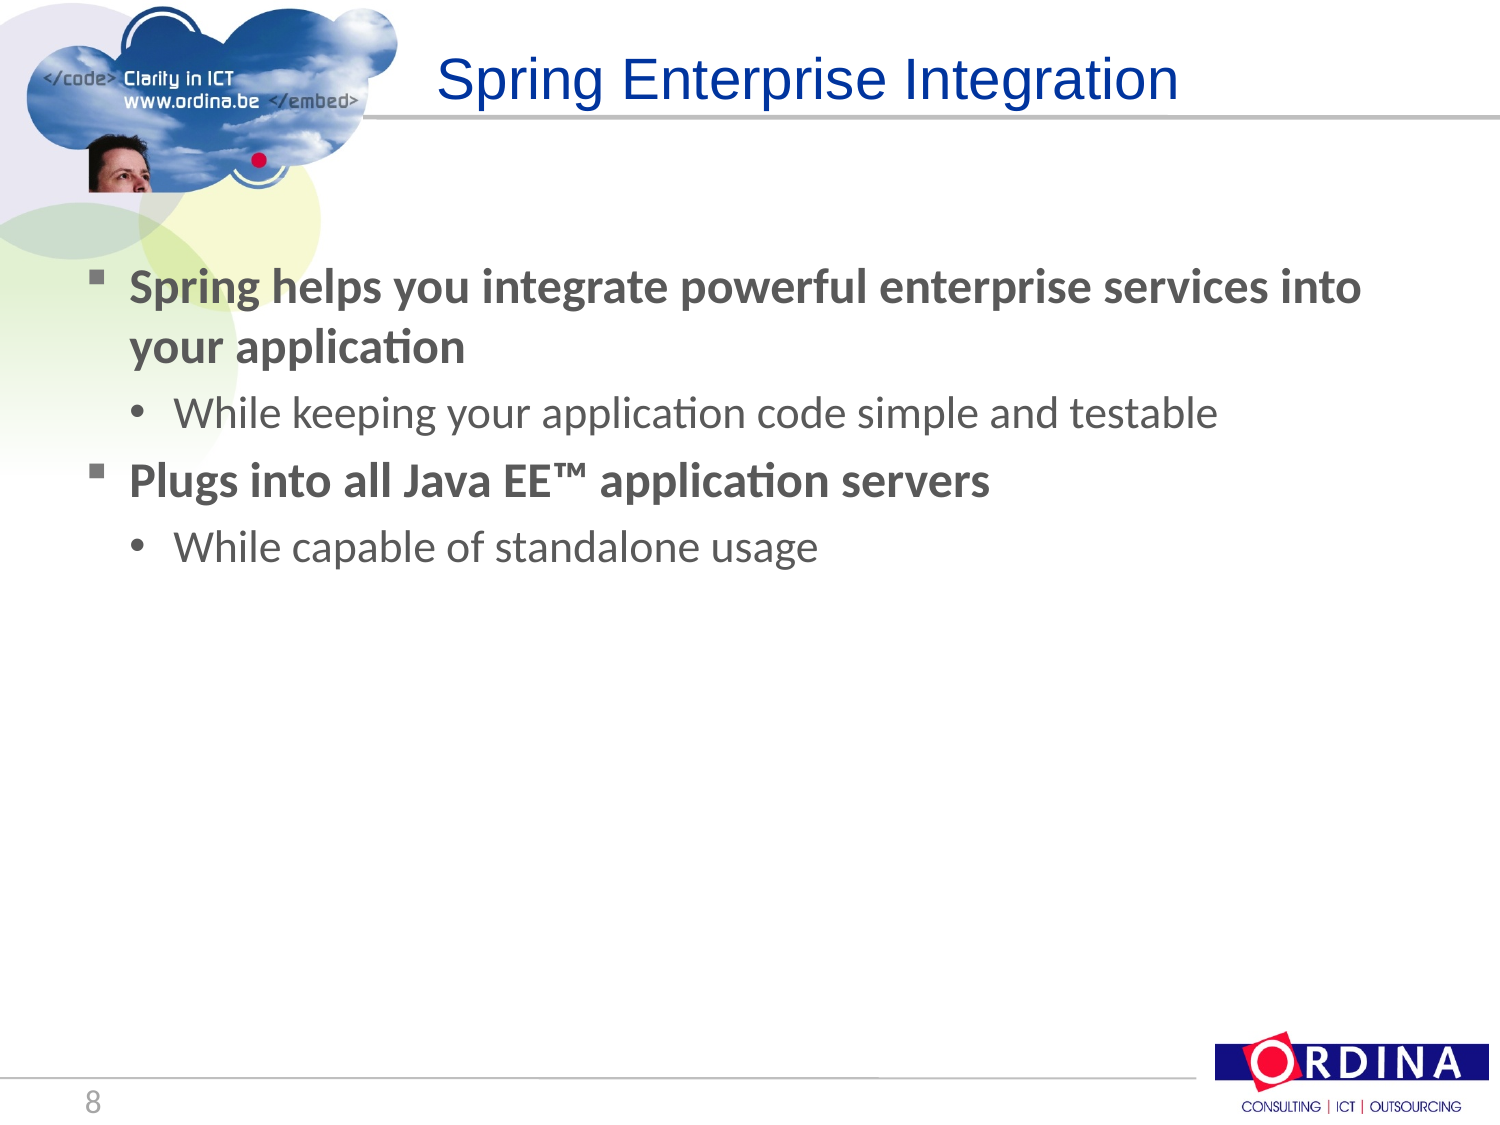

# Spring Enterprise Integration
Spring helps you integrate powerful enterprise services into your application
While keeping your application code simple and testable
Plugs into all Java EE™ application servers
While capable of standalone usage
8